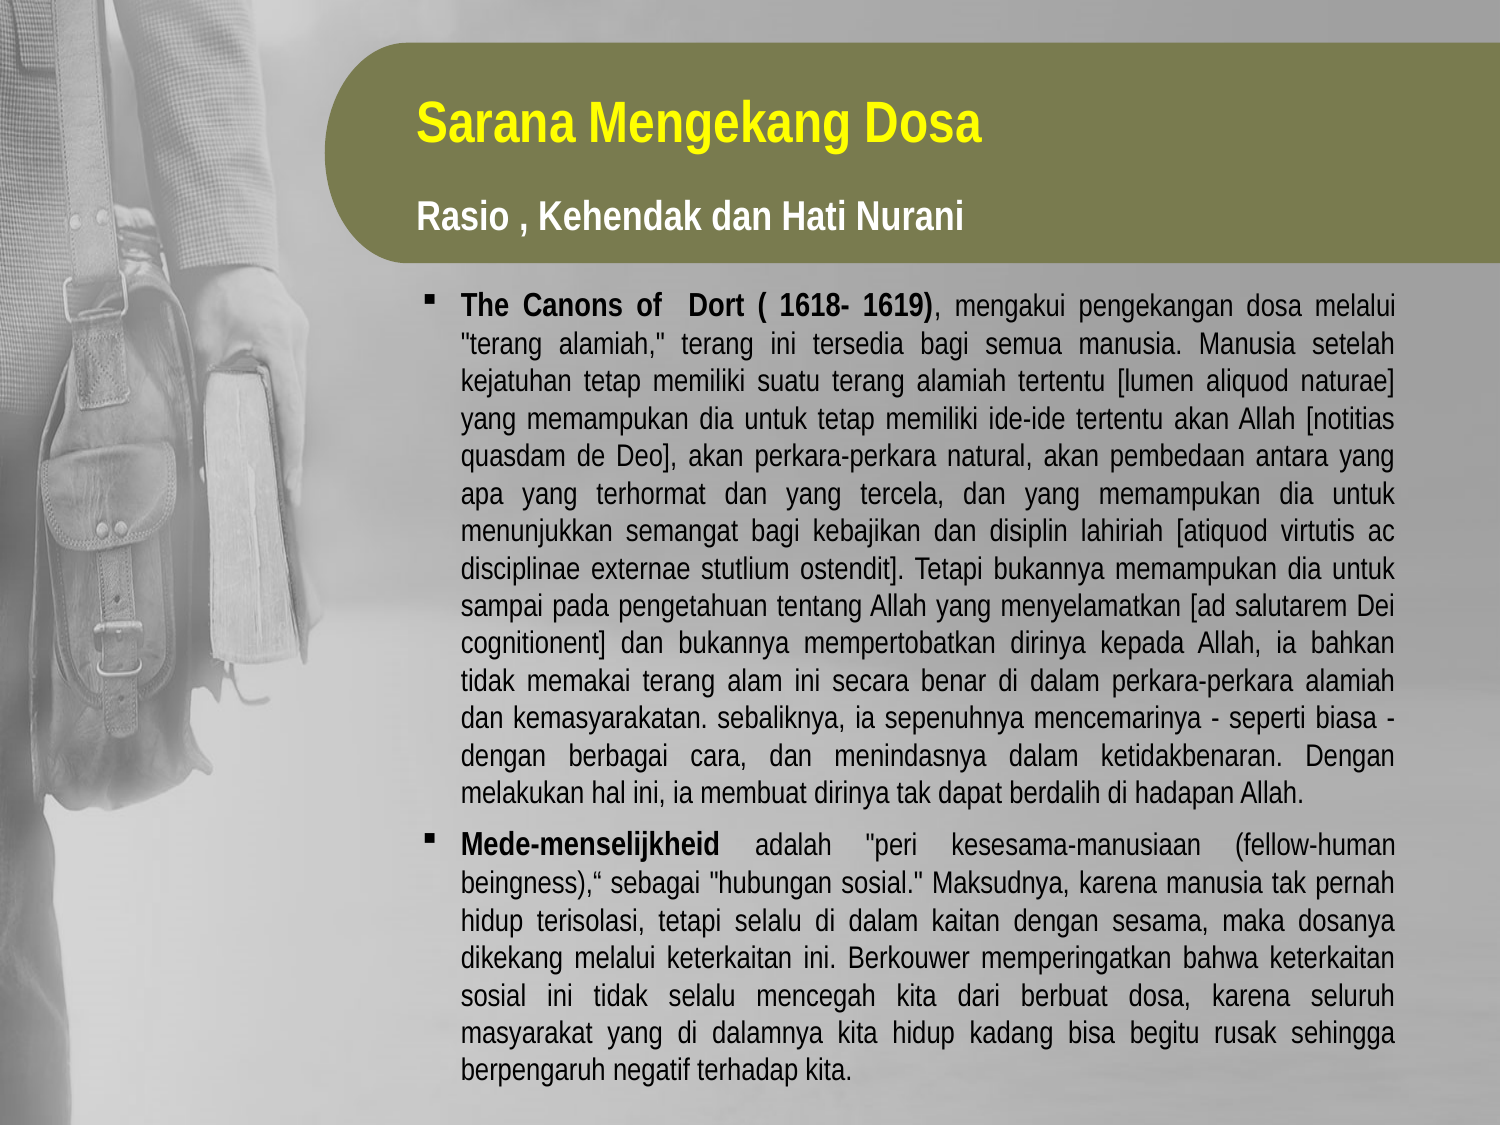

Sarana Mengekang Dosa
Rasio , Kehendak dan Hati Nurani
The Canons of  Dort ( 1618- 1619), mengakui pengekangan dosa melalui "terang alamiah," terang ini tersedia bagi semua manusia. Manusia setelah kejatuhan tetap memiliki suatu terang alamiah tertentu [lumen aliquod naturae] yang memampukan dia untuk tetap memiliki ide-ide tertentu akan Allah [notitias quasdam de Deo], akan perkara-perkara natural, akan pembedaan antara yang apa yang terhormat dan yang tercela, dan yang memampukan dia untuk menunjukkan semangat bagi kebajikan dan disiplin lahiriah [atiquod virtutis ac disciplinae externae stutlium ostendit]. Tetapi bukannya memampukan dia untuk sampai pada pengetahuan tentang Allah yang menyelamatkan [ad salutarem Dei cognitionent] dan bukannya mempertobatkan dirinya kepada Allah, ia bahkan tidak memakai terang alam ini secara benar di dalam perkara-perkara alamiah dan kemasyarakatan. sebaliknya, ia sepenuhnya mencemarinya - seperti biasa - dengan berbagai cara, dan menindasnya dalam ketidakbenaran. Dengan melakukan hal ini, ia membuat dirinya tak dapat berdalih di hadapan Allah.
Mede-menselijkheid adalah "peri kesesama-manusiaan (fellow-human beingness),“ sebagai "hubungan sosial." Maksudnya, karena manusia tak pernah hidup terisolasi, tetapi selalu di dalam kaitan dengan sesama, maka dosanya dikekang melalui keterkaitan ini. Berkouwer memperingatkan bahwa keterkaitan sosial ini tidak selalu mencegah kita dari berbuat dosa, karena seluruh masyarakat yang di dalamnya kita hidup kadang bisa begitu rusak sehingga berpengaruh negatif terhadap kita.